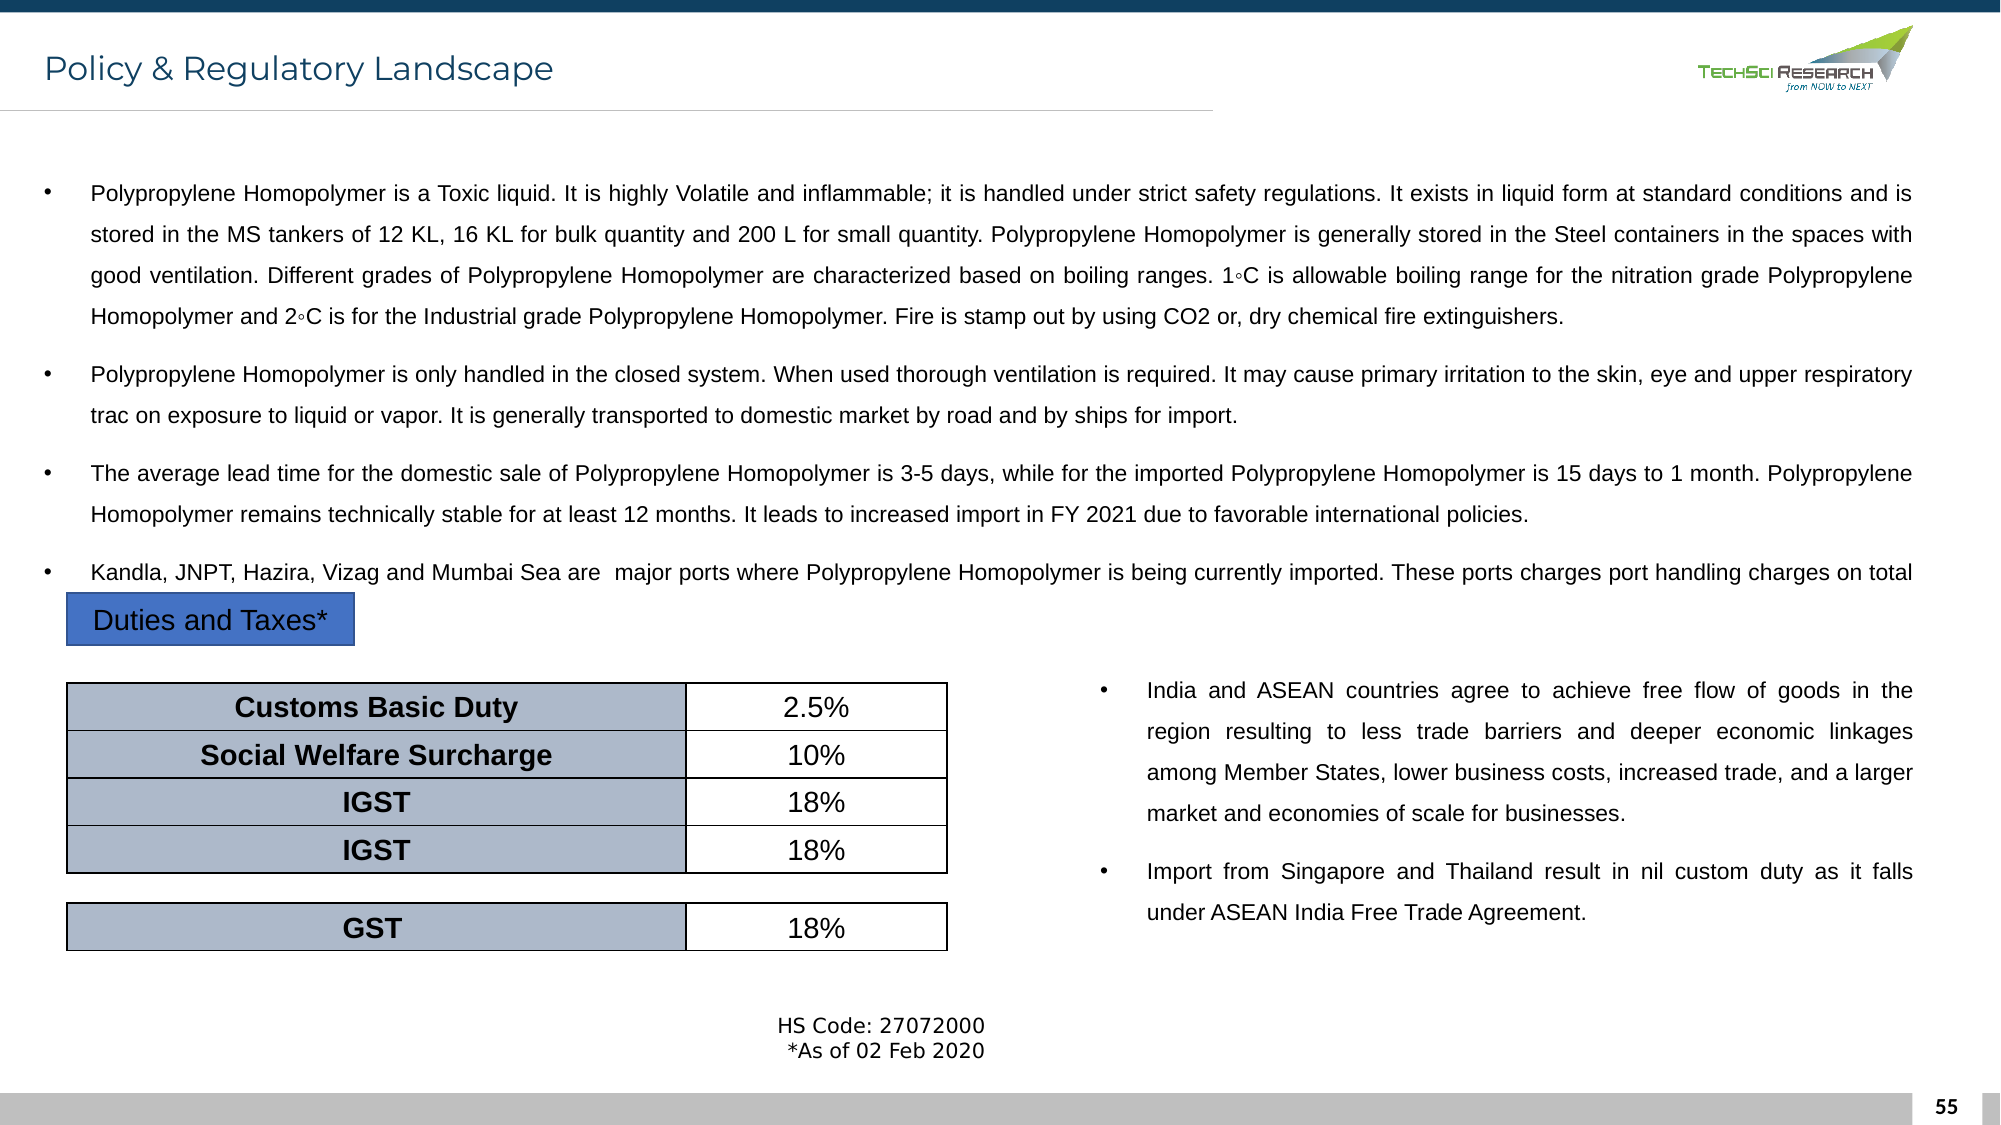

Policy & Regulatory Landscape
Polypropylene Homopolymer is a Toxic liquid. It is highly Volatile and inflammable; it is handled under strict safety regulations. It exists in liquid form at standard conditions and is stored in the MS tankers of 12 KL, 16 KL for bulk quantity and 200 L for small quantity. Polypropylene Homopolymer is generally stored in the Steel containers in the spaces with good ventilation. Different grades of Polypropylene Homopolymer are characterized based on boiling ranges. 1◦C is allowable boiling range for the nitration grade Polypropylene Homopolymer and 2◦C is for the Industrial grade Polypropylene Homopolymer. Fire is stamp out by using CO2 or, dry chemical fire extinguishers.
Polypropylene Homopolymer is only handled in the closed system. When used thorough ventilation is required. It may cause primary irritation to the skin, eye and upper respiratory trac on exposure to liquid or vapor. It is generally transported to domestic market by road and by ships for import.
The average lead time for the domestic sale of Polypropylene Homopolymer is 3-5 days, while for the imported Polypropylene Homopolymer is 15 days to 1 month. Polypropylene Homopolymer remains technically stable for at least 12 months. It leads to increased import in FY 2021 due to favorable international policies.
Kandla, JNPT, Hazira, Vizag and Mumbai Sea are  major ports where Polypropylene Homopolymer is being currently imported. These ports charges port handling charges on total CIF values.

Duties and Taxes*
India and ASEAN countries agree to achieve free flow of goods in the region resulting to less trade barriers and deeper economic linkages among Member States, lower business costs, increased trade, and a larger market and economies of scale for businesses.
Import from Singapore and Thailand result in nil custom duty as it falls under ASEAN India Free Trade Agreement.
| Customs Basic Duty | 2.5% |
| --- | --- |
| Social Welfare Surcharge | 10% |
| IGST | 18% |
| IGST | 18% |
| GST | 18% |
| --- | --- |
HS Code: 27072000
*As of 02 Feb 2020